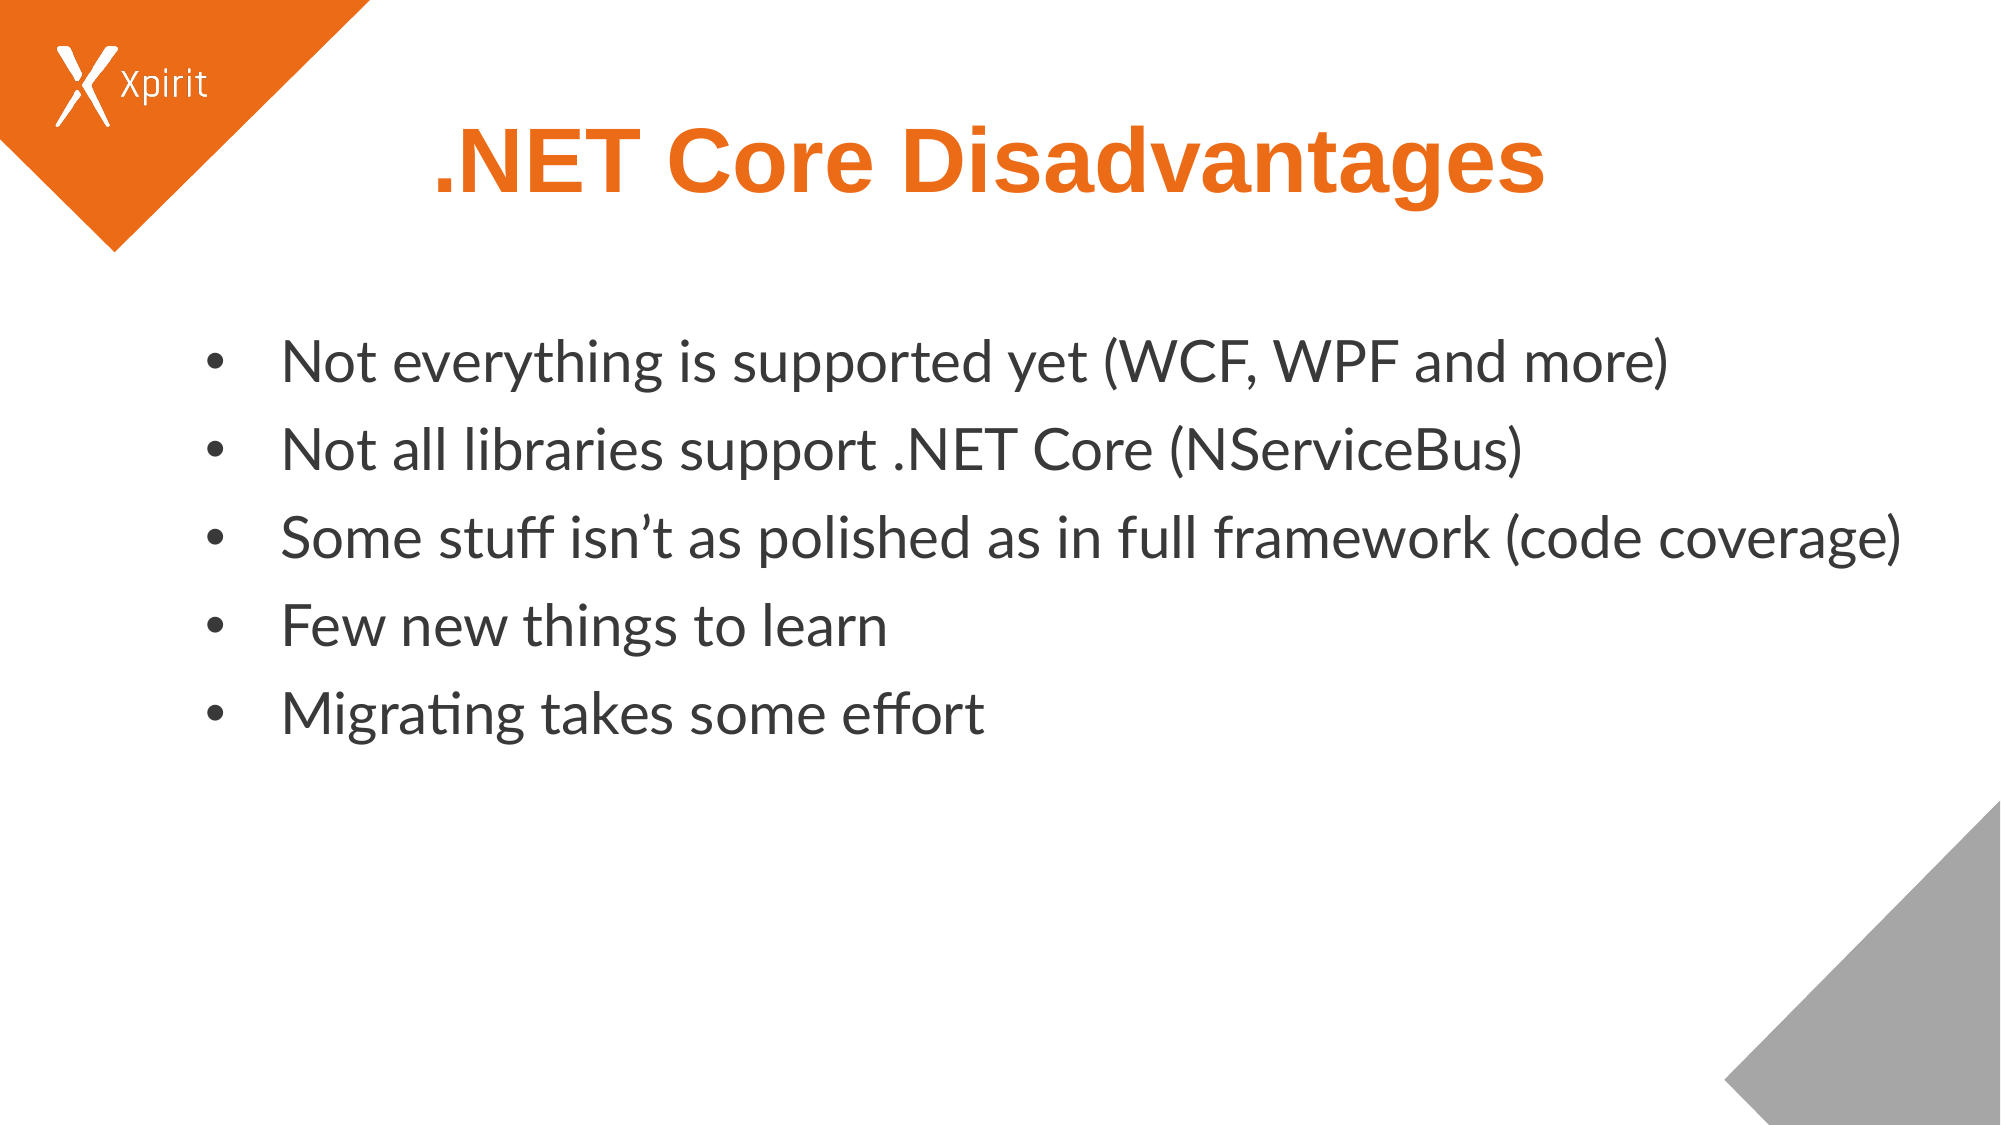

# .NET Core Disadvantages
Not everything is supported yet (WCF, WPF and more)
Not all libraries support .NET Core (NServiceBus)
Some stuff isn’t as polished as in full framework (code coverage)
Few new things to learn
Migrating takes some effort
40